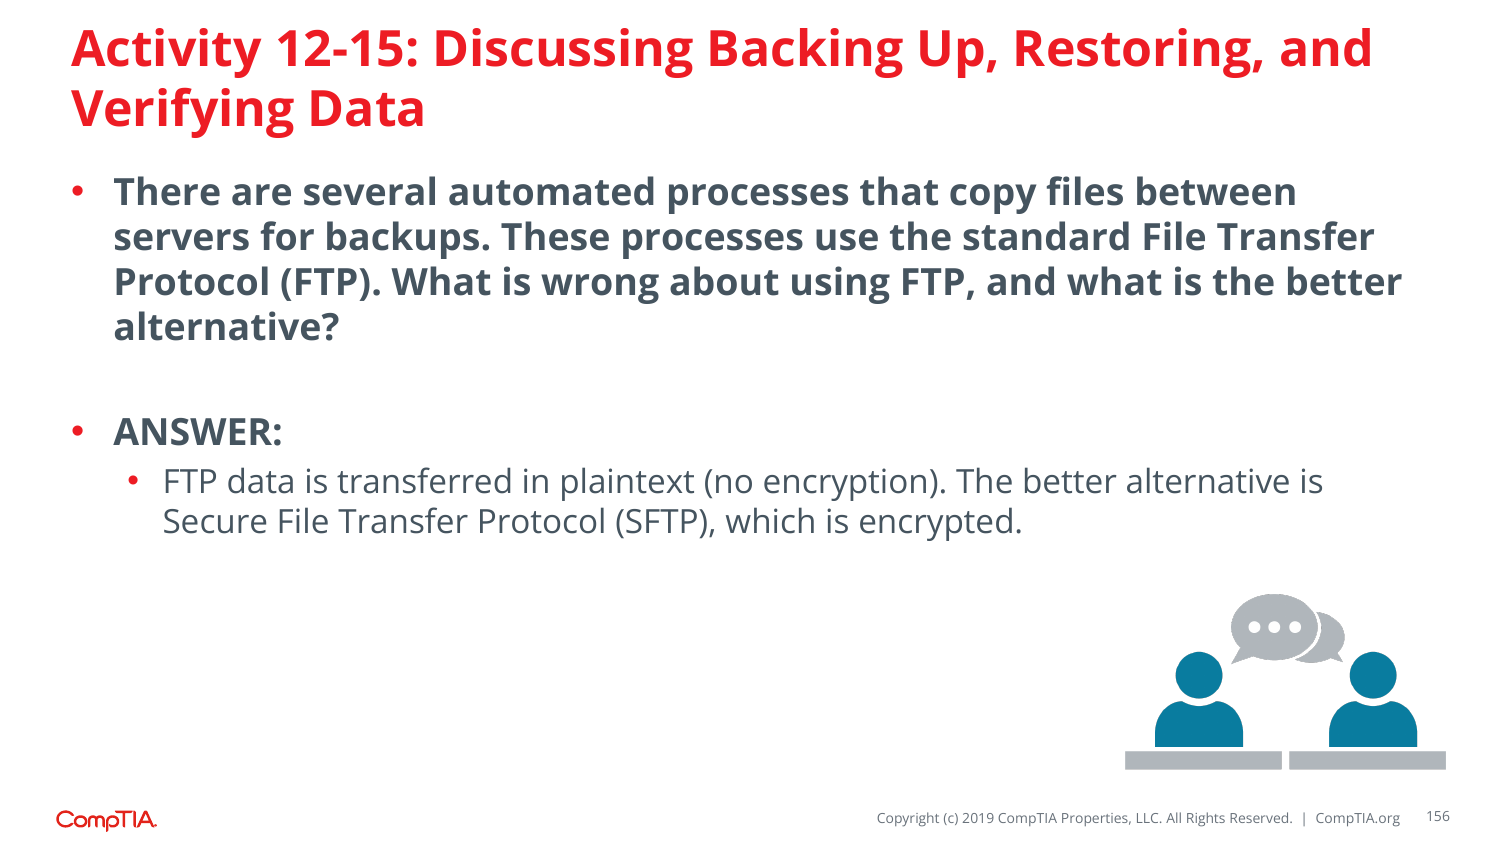

# Activity 12-15: Discussing Backing Up, Restoring, and Verifying Data
There are several automated processes that copy files between servers for backups. These processes use the standard File Transfer Protocol (FTP). What is wrong about using FTP, and what is the better alternative?

ANSWER:
FTP data is transferred in plaintext (no encryption). The better alternative is Secure File Transfer Protocol (SFTP), which is encrypted.

156